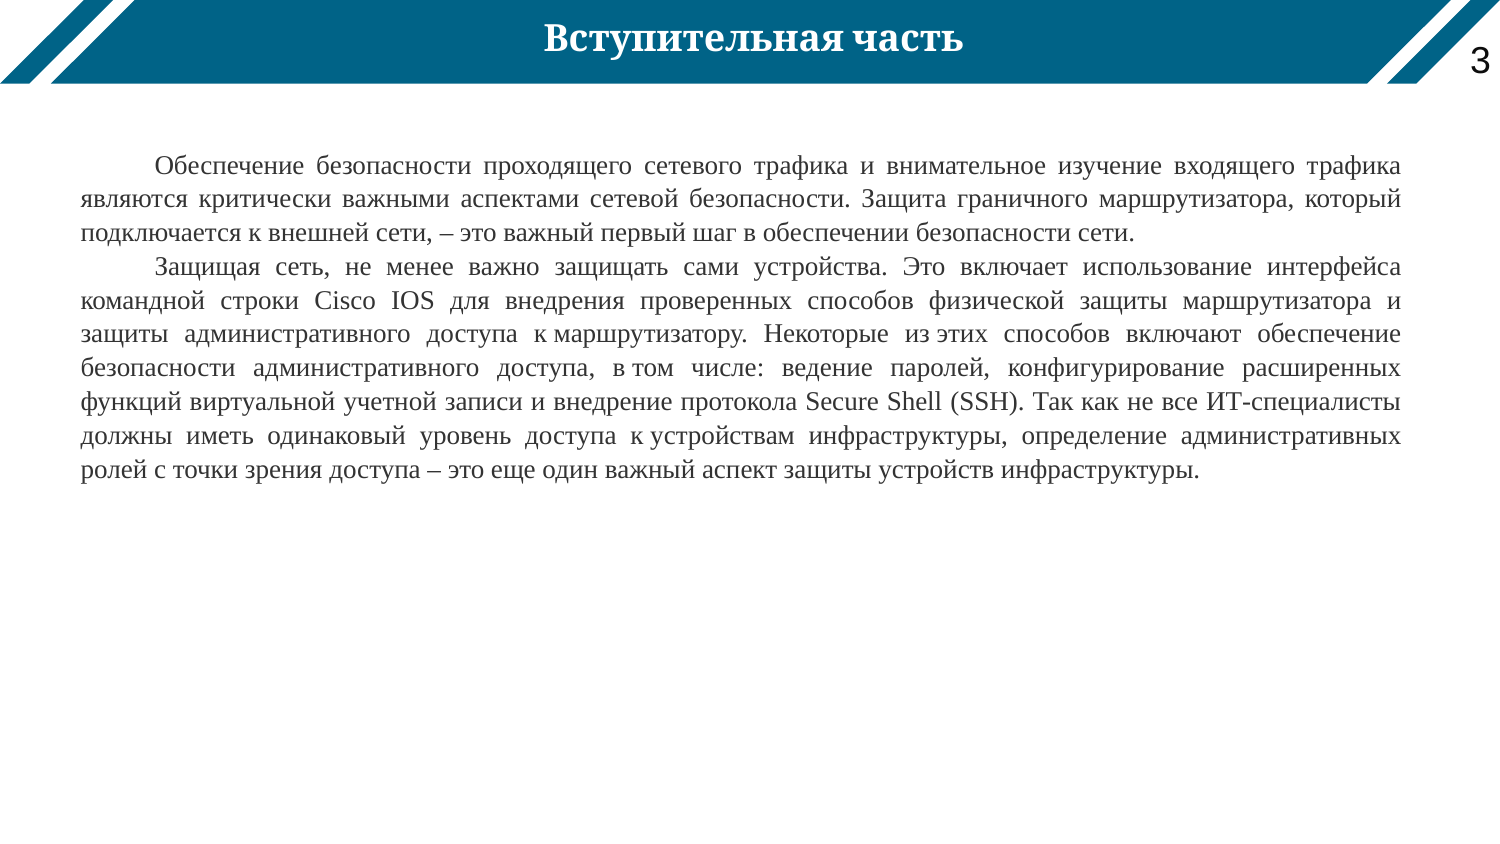

# Вступительная часть
3
Обеспечение безопасности проходящего сетевого трафика и внимательное изучение входящего трафика являются критически важными аспектами сетевой безопасности. Защита граничного маршрутизатора, который подключается к внешней сети, – это важный первый шаг в обеспечении безопасности сети.
Защищая сеть, не менее важно защищать сами устройства. Это включает использование интерфейса командной строки Cisco IOS для внедрения проверенных способов физической защиты маршрутизатора и защиты административного доступа к маршрутизатору. Некоторые из этих способов включают обеспечение безопасности административного доступа, в том числе: ведение паролей, конфигурирование расширенных функций виртуальной учетной записи и внедрение протокола Secure Shell (SSH). Так как не все ИТ-специалисты должны иметь одинаковый уровень доступа к устройствам инфраструктуры, определение административных ролей с точки зрения доступа – это еще один важный аспект защиты устройств инфраструктуры.